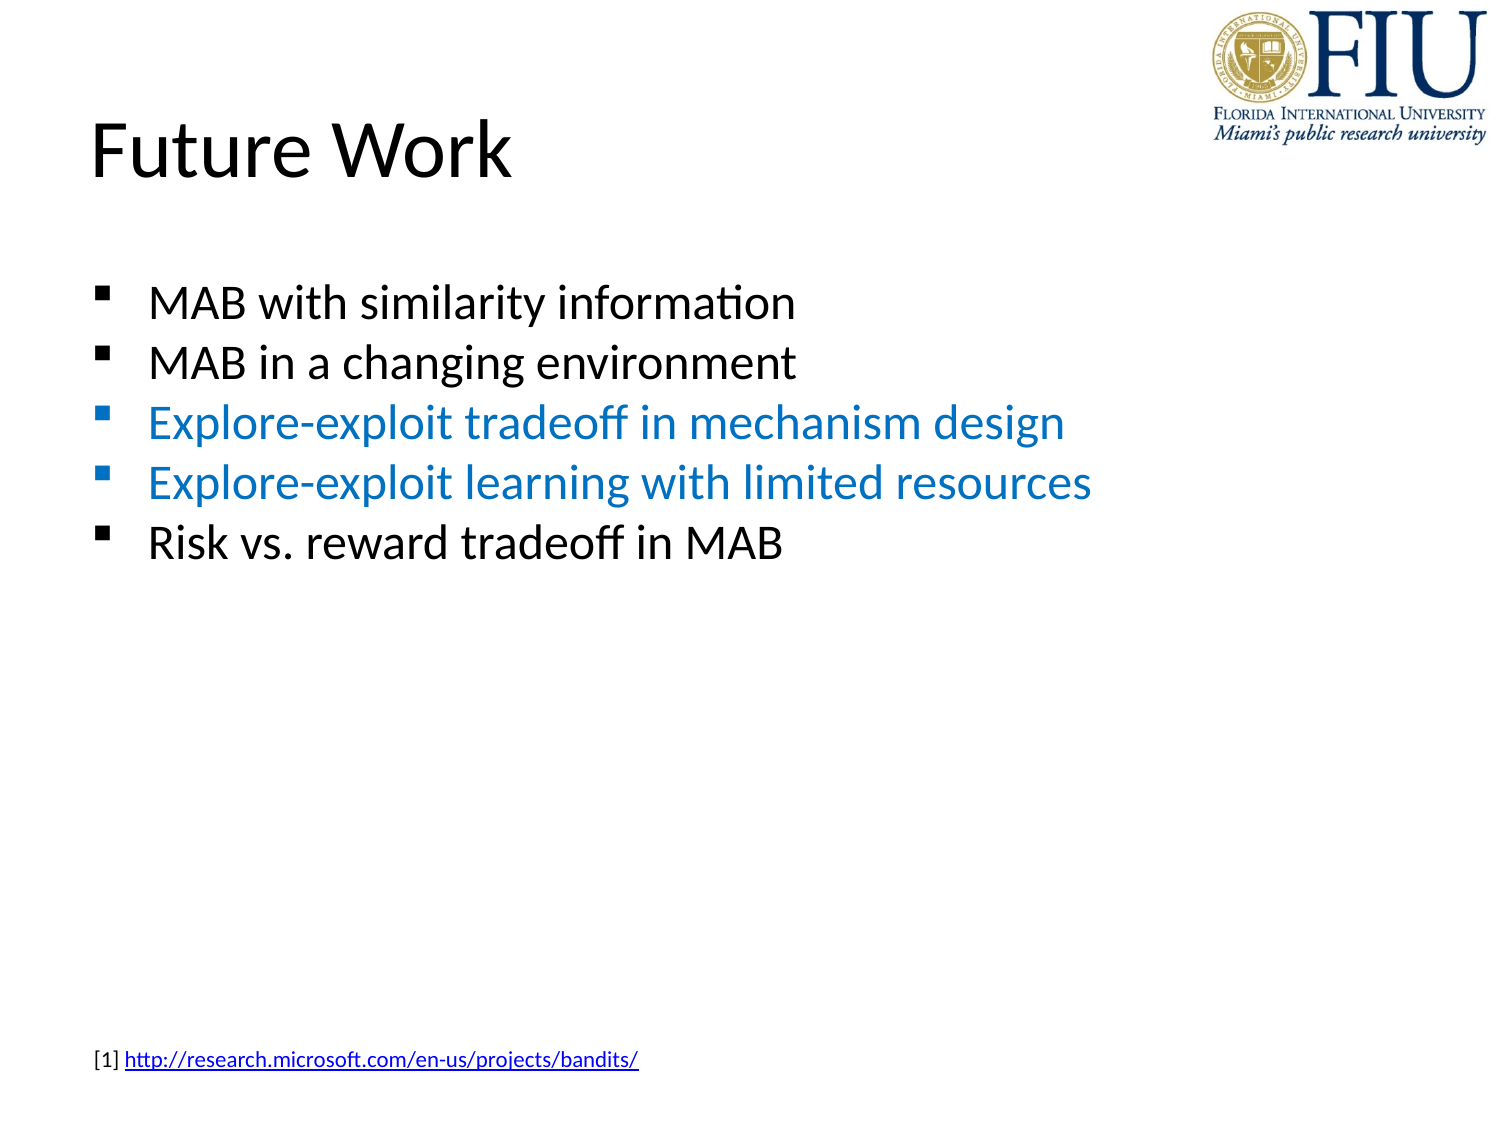

# Future Work
MAB with similarity information
MAB in a changing environment
Explore-exploit tradeoff in mechanism design
Explore-exploit learning with limited resources
Risk vs. reward tradeoff in MAB

[1] http://research.microsoft.com/en-us/projects/bandits/